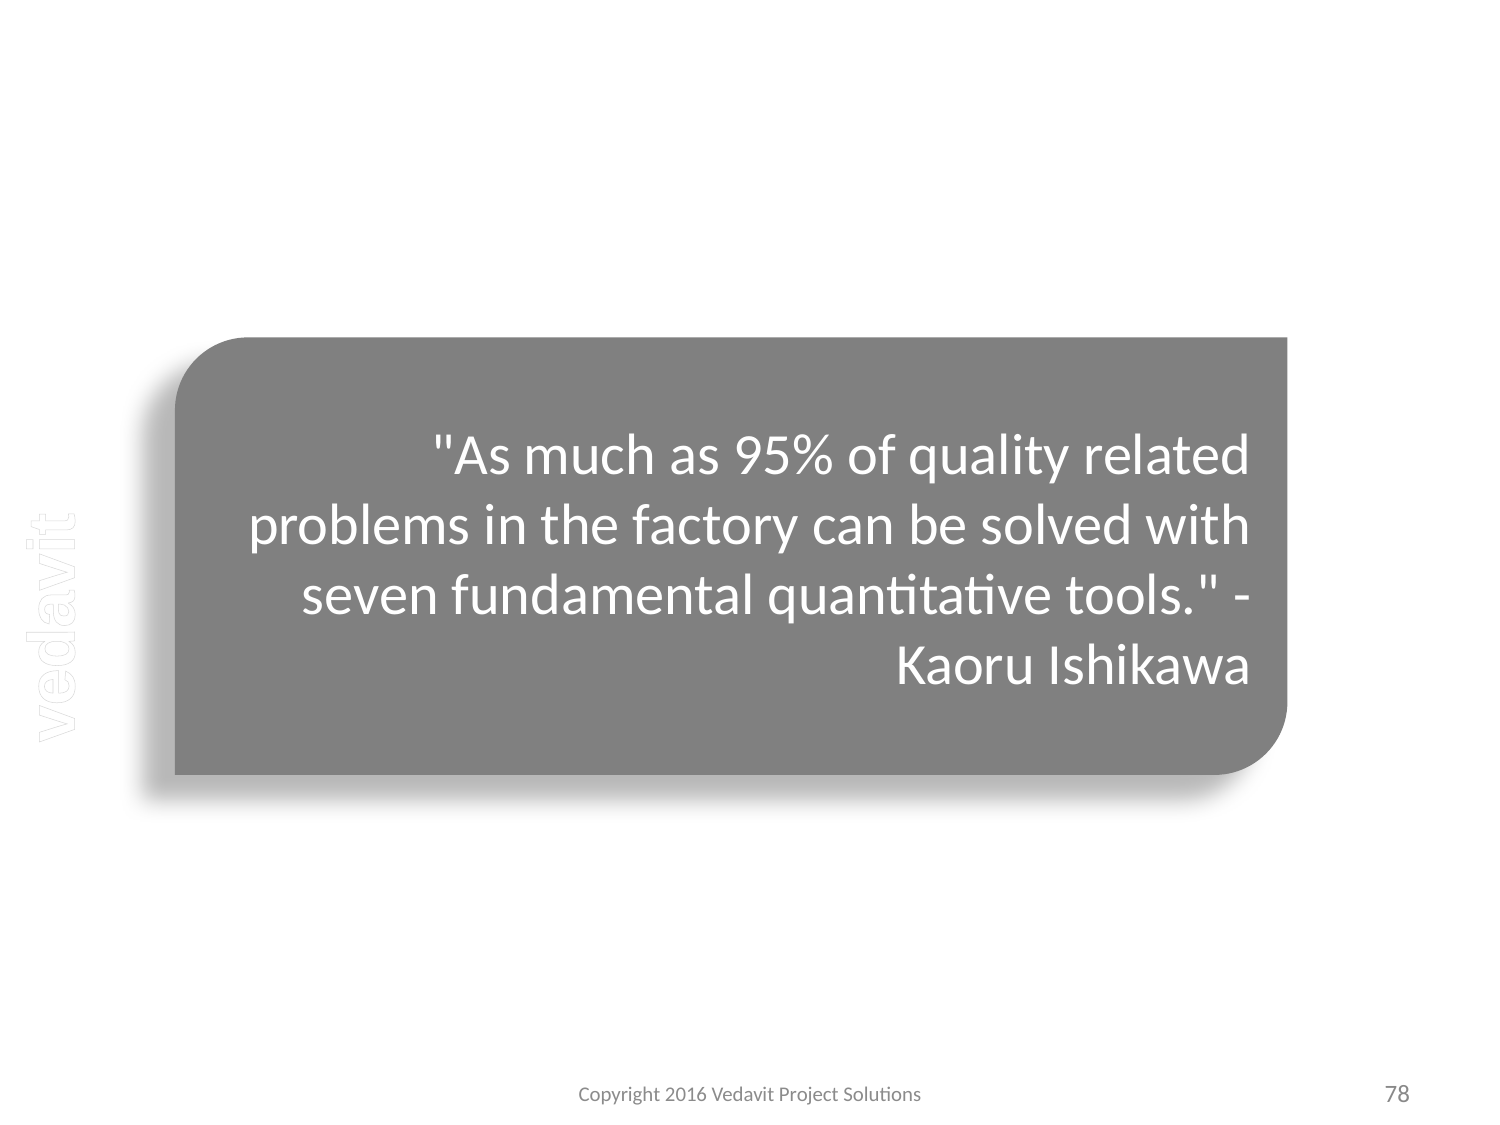

"As much as 95% of quality related problems in the factory can be solved with seven fundamental quantitative tools." - Kaoru Ishikawa
Copyright 2016 Vedavit Project Solutions
78